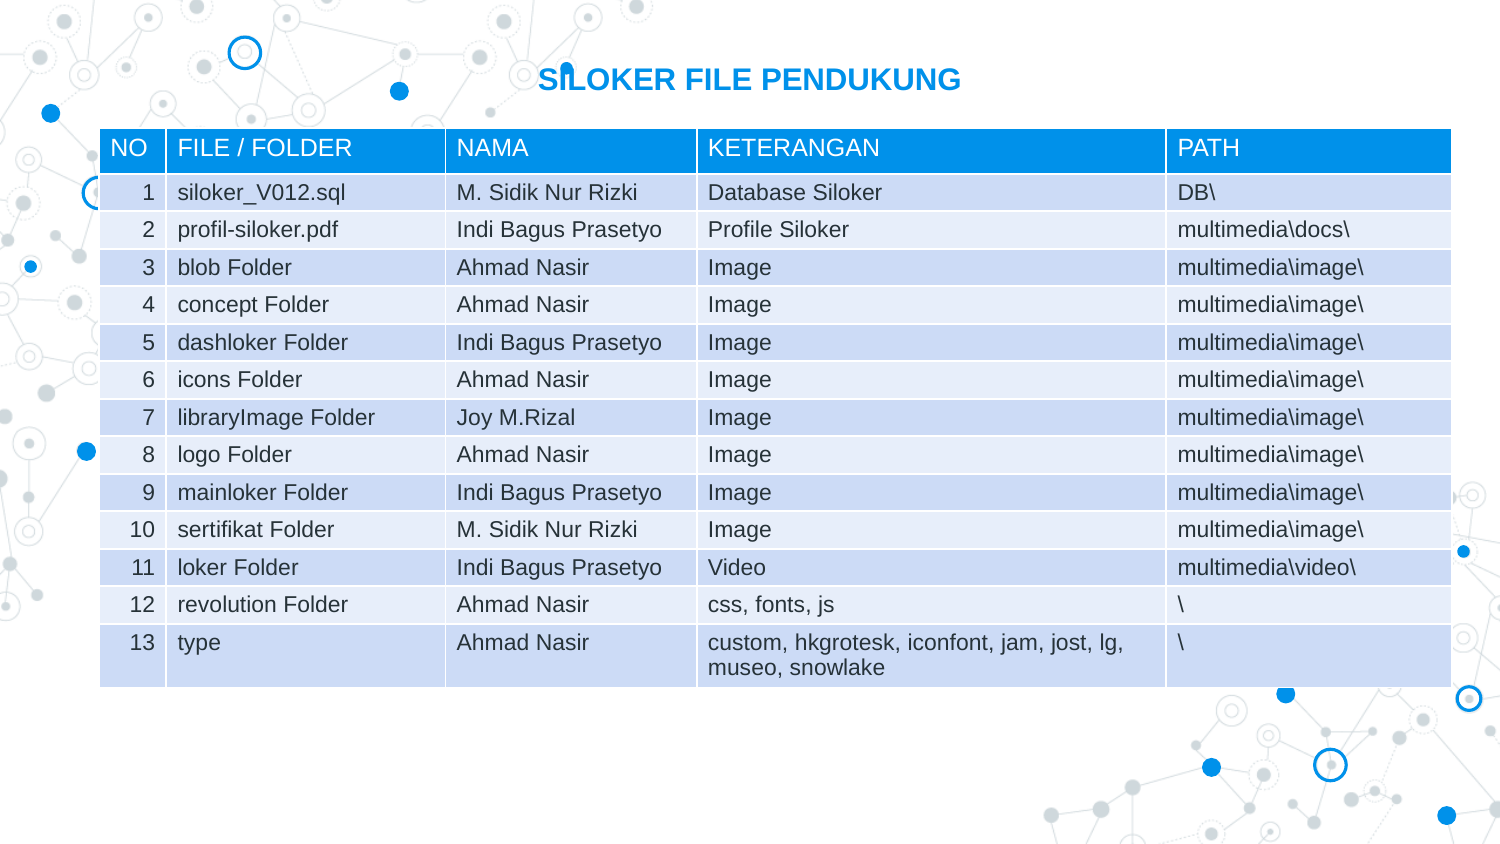

# SILOKER FILE PENDUKUNG
| NO | FILE / FOLDER | NAMA | KETERANGAN | PATH |
| --- | --- | --- | --- | --- |
| 1 | siloker\_V012.sql | M. Sidik Nur Rizki | Database Siloker | DB\ |
| 2 | profil-siloker.pdf | Indi Bagus Prasetyo | Profile Siloker | multimedia\docs\ |
| 3 | blob Folder | Ahmad Nasir | Image | multimedia\image\ |
| 4 | concept Folder | Ahmad Nasir | Image | multimedia\image\ |
| 5 | dashloker Folder | Indi Bagus Prasetyo | Image | multimedia\image\ |
| 6 | icons Folder | Ahmad Nasir | Image | multimedia\image\ |
| 7 | libraryImage Folder | Joy M.Rizal | Image | multimedia\image\ |
| 8 | logo Folder | Ahmad Nasir | Image | multimedia\image\ |
| 9 | mainloker Folder | Indi Bagus Prasetyo | Image | multimedia\image\ |
| 10 | sertifikat Folder | M. Sidik Nur Rizki | Image | multimedia\image\ |
| 11 | loker Folder | Indi Bagus Prasetyo | Video | multimedia\video\ |
| 12 | revolution Folder | Ahmad Nasir | css, fonts, js | \ |
| 13 | type | Ahmad Nasir | custom, hkgrotesk, iconfont, jam, jost, lg, museo, snowlake | \ |